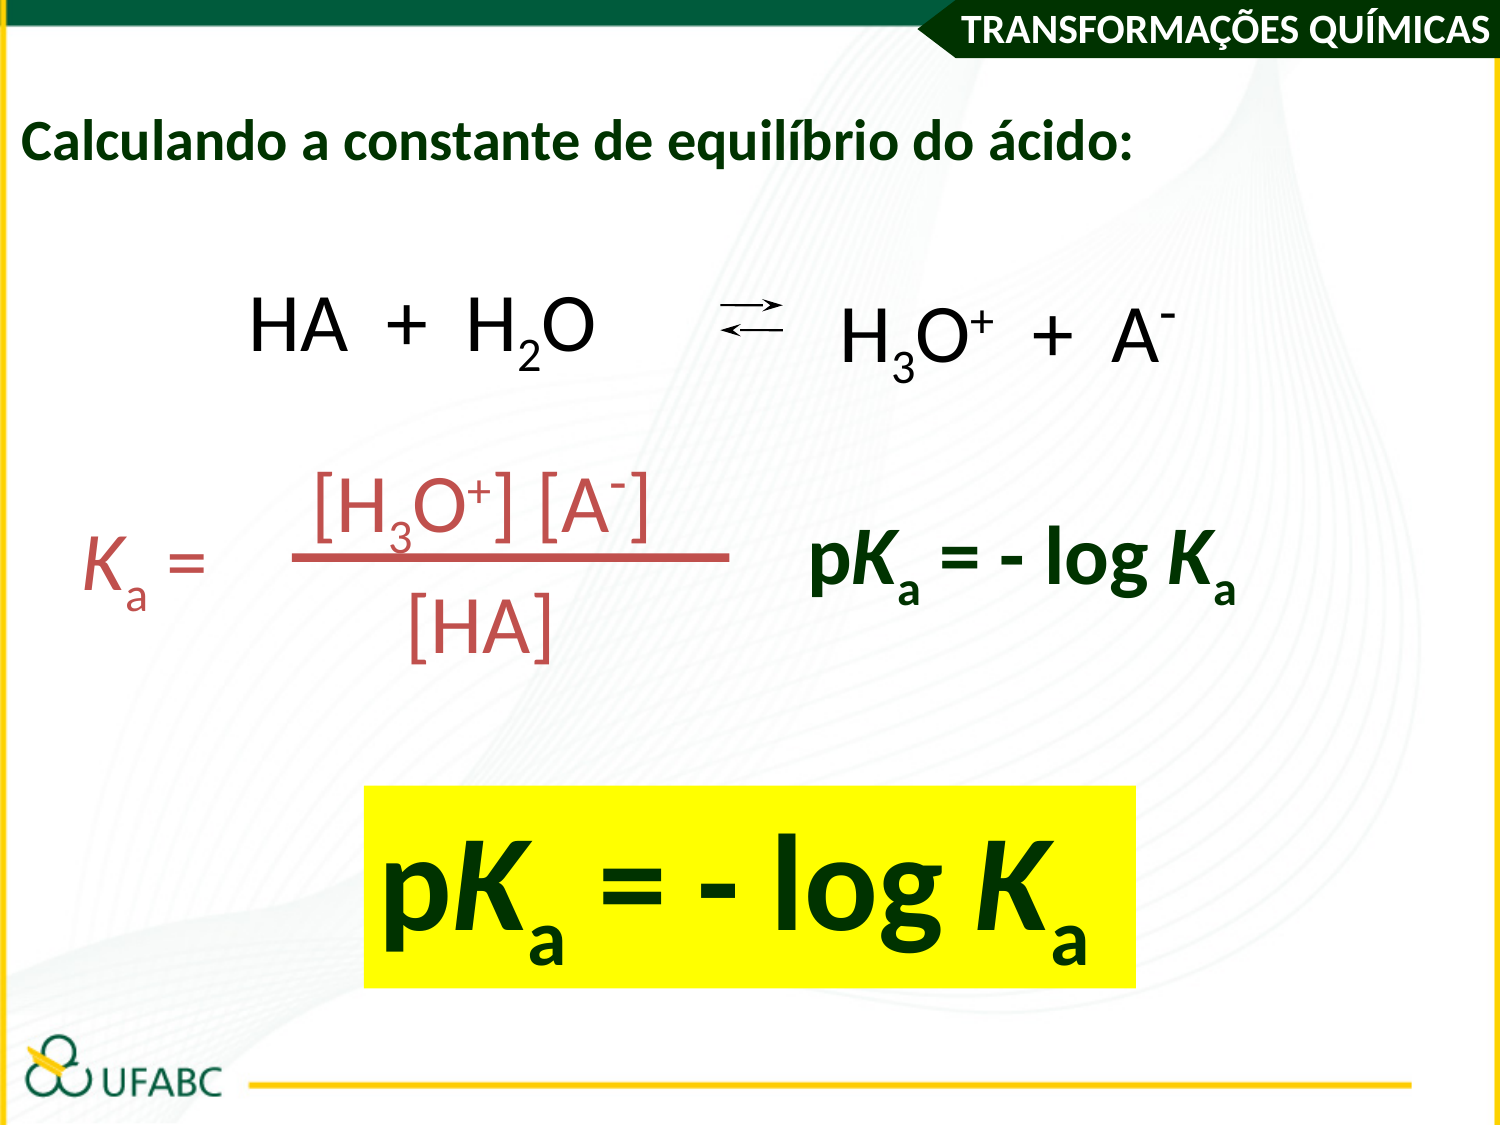

Calculando a constante de equilíbrio do ácido:
H3O+  +  A-
HA  +  H2O

[H3O+] [A-]
Ka =

[HA]
pKa = - log Ka
pKa = - log Ka